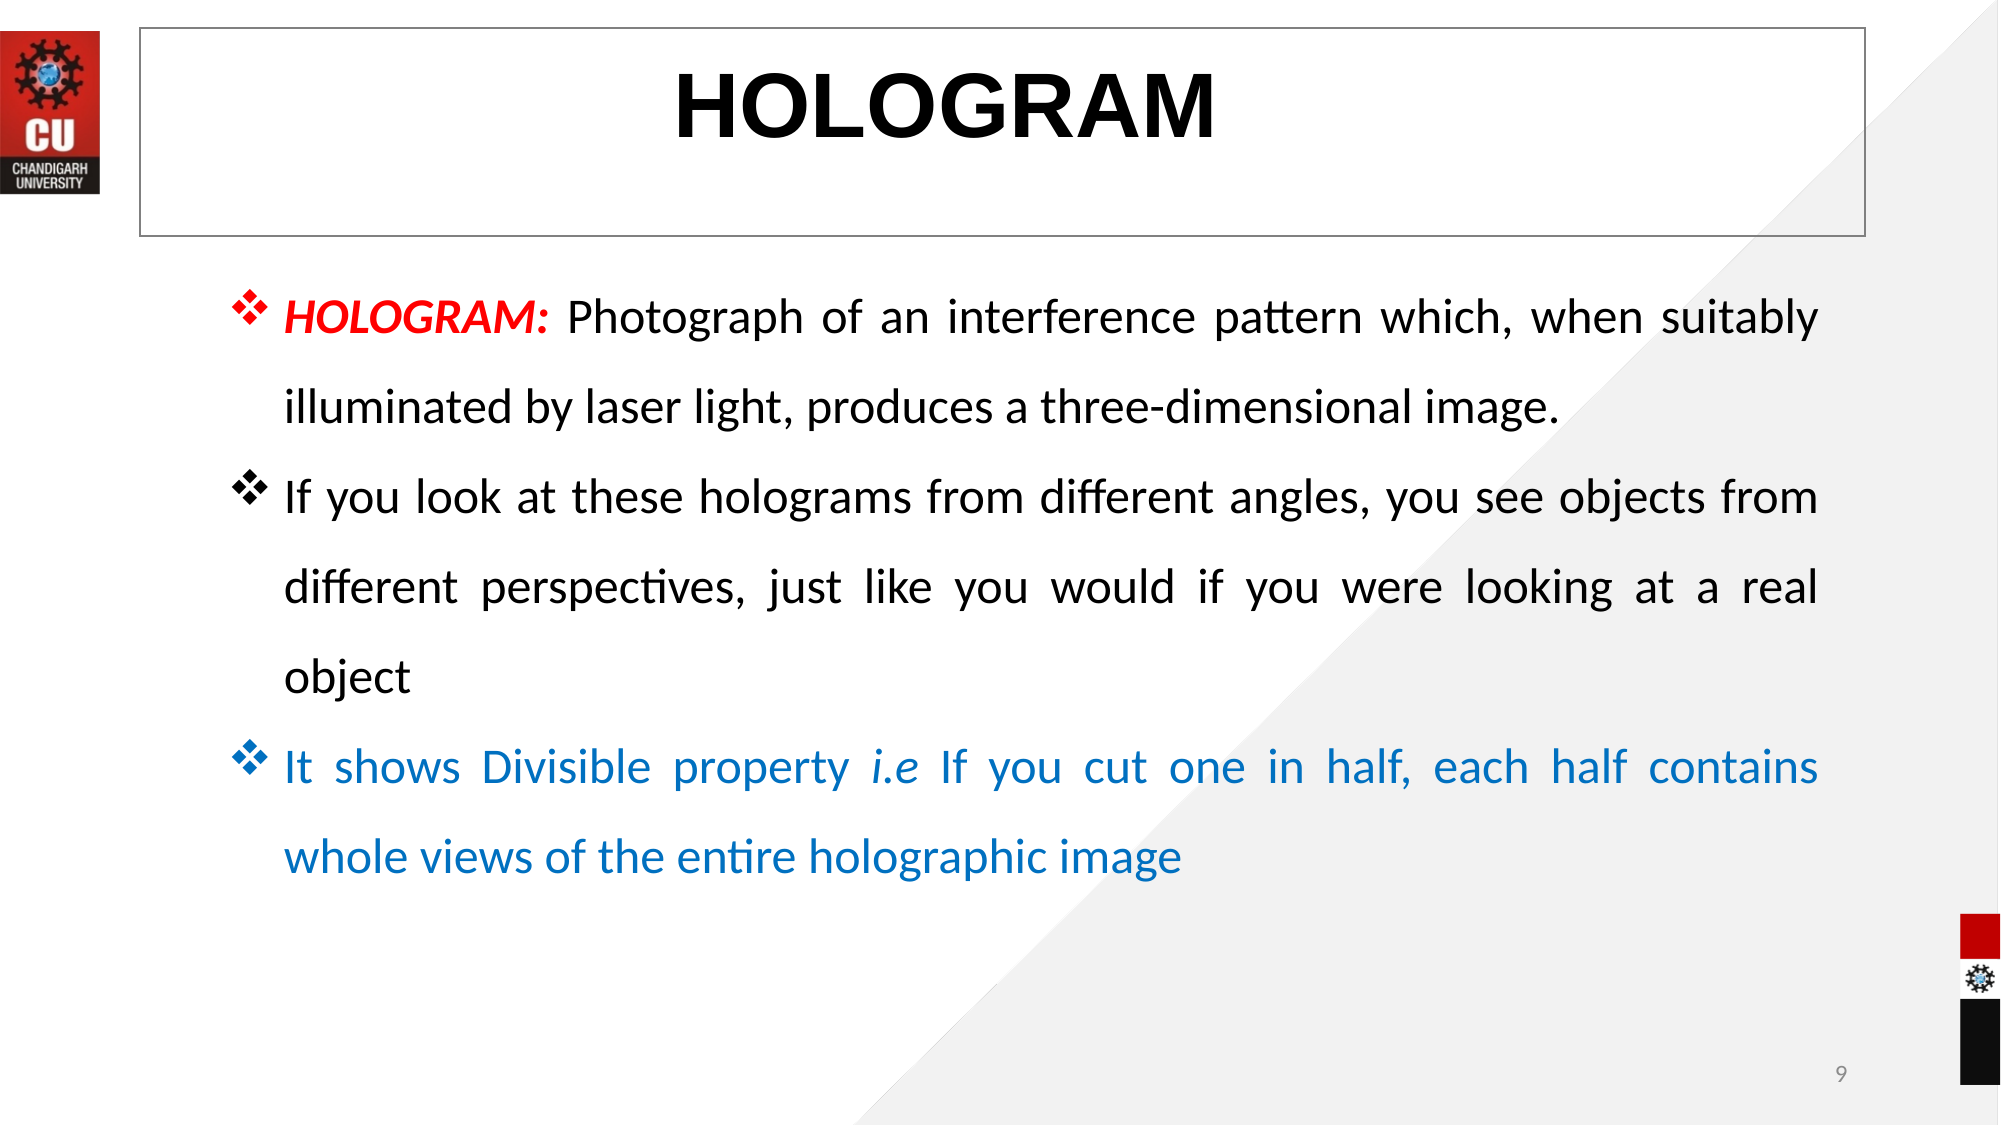

HOLOGRAM
HOLOGRAM: Photograph of an interference pattern which, when suitably illuminated by laser light, produces a three-dimensional image.
If you look at these holograms from different angles, you see objects from different perspectives, just like you would if you were looking at a real object
It shows Divisible property i.e If you cut one in half, each half contains whole views of the entire holographic image
9